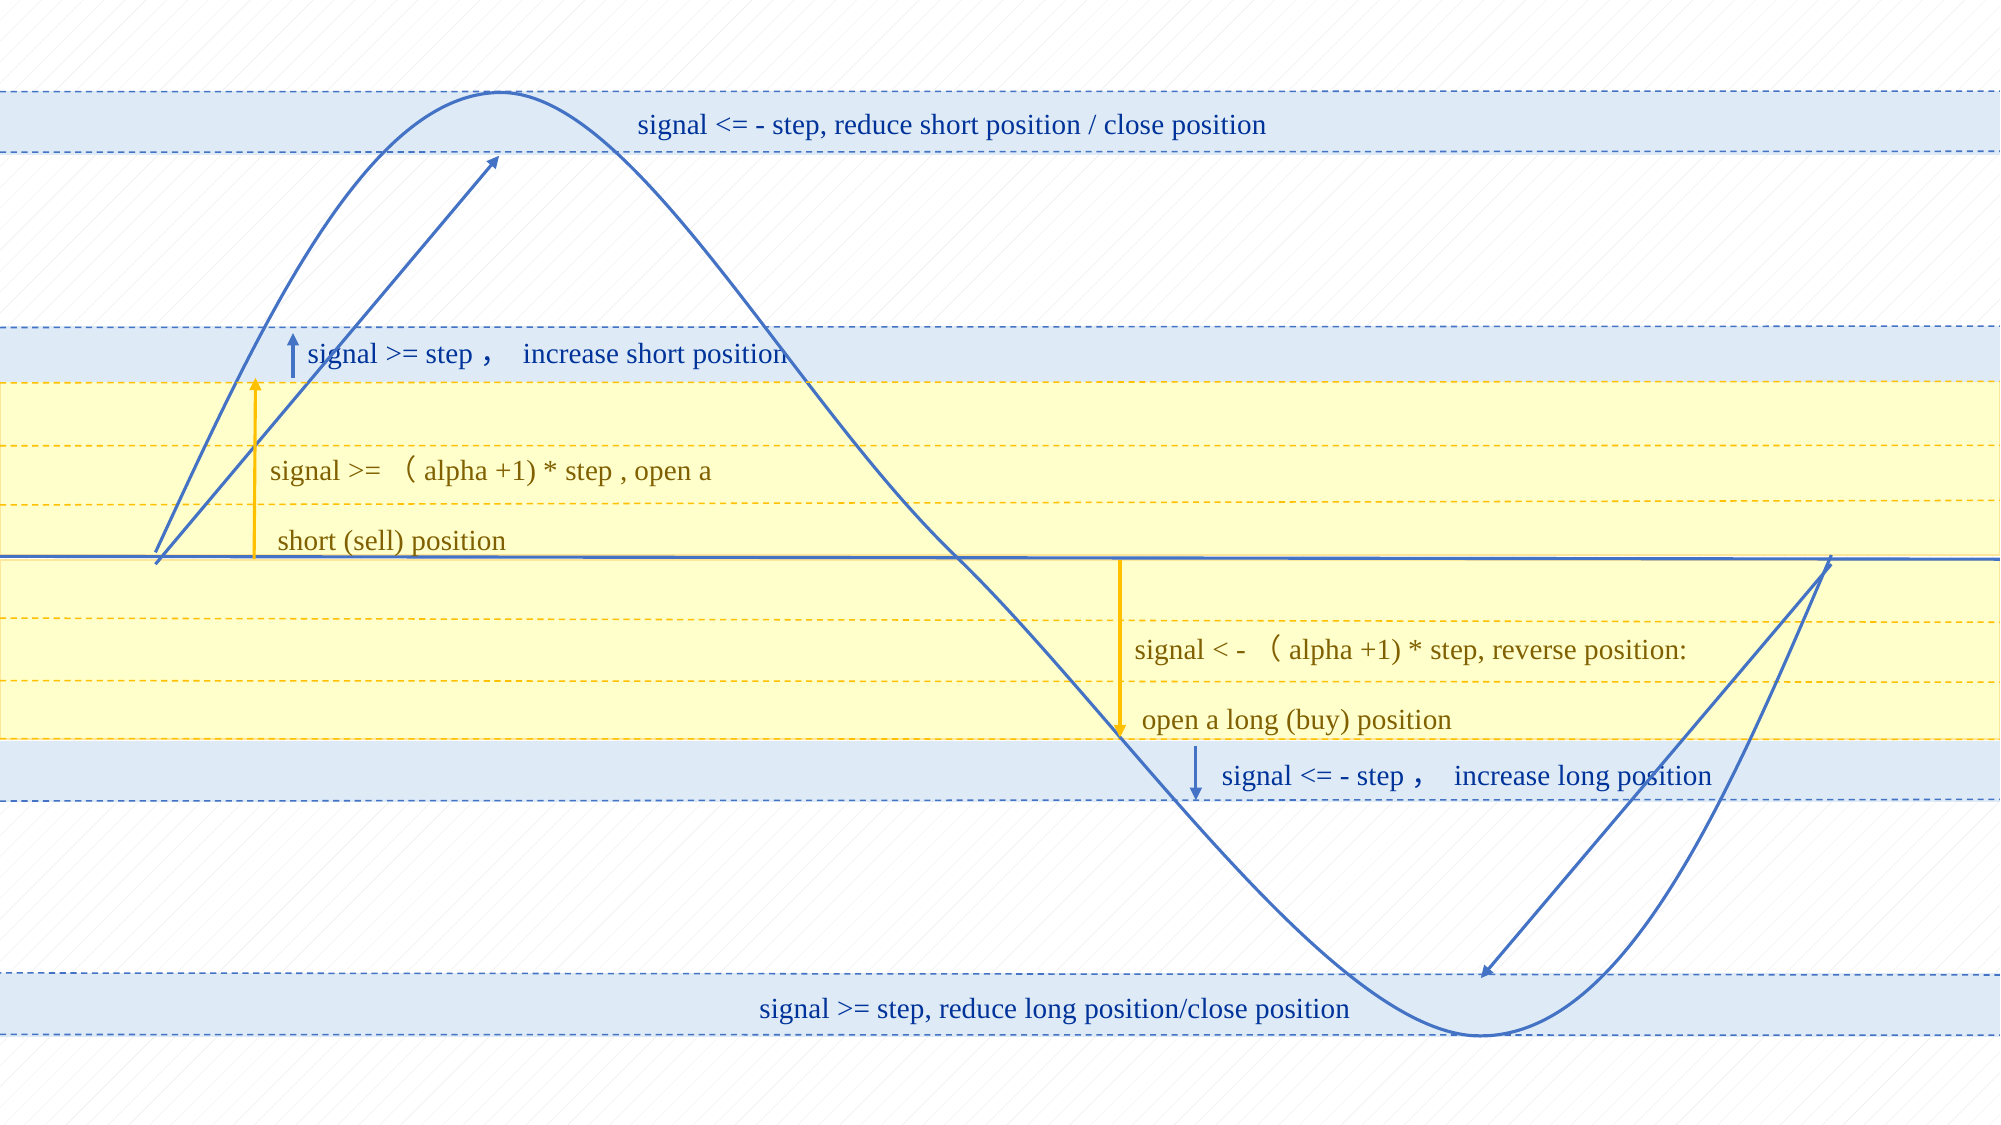

signal <= - step, reduce short position / close position
signal >= step， increase short position

signal >=（alpha +1) * step , open a

 short (sell) position

signal < -（alpha +1) * step, reverse position:

 open a long (buy) position

signal <= - step， increase long position

signal >= step, reduce long position/close position